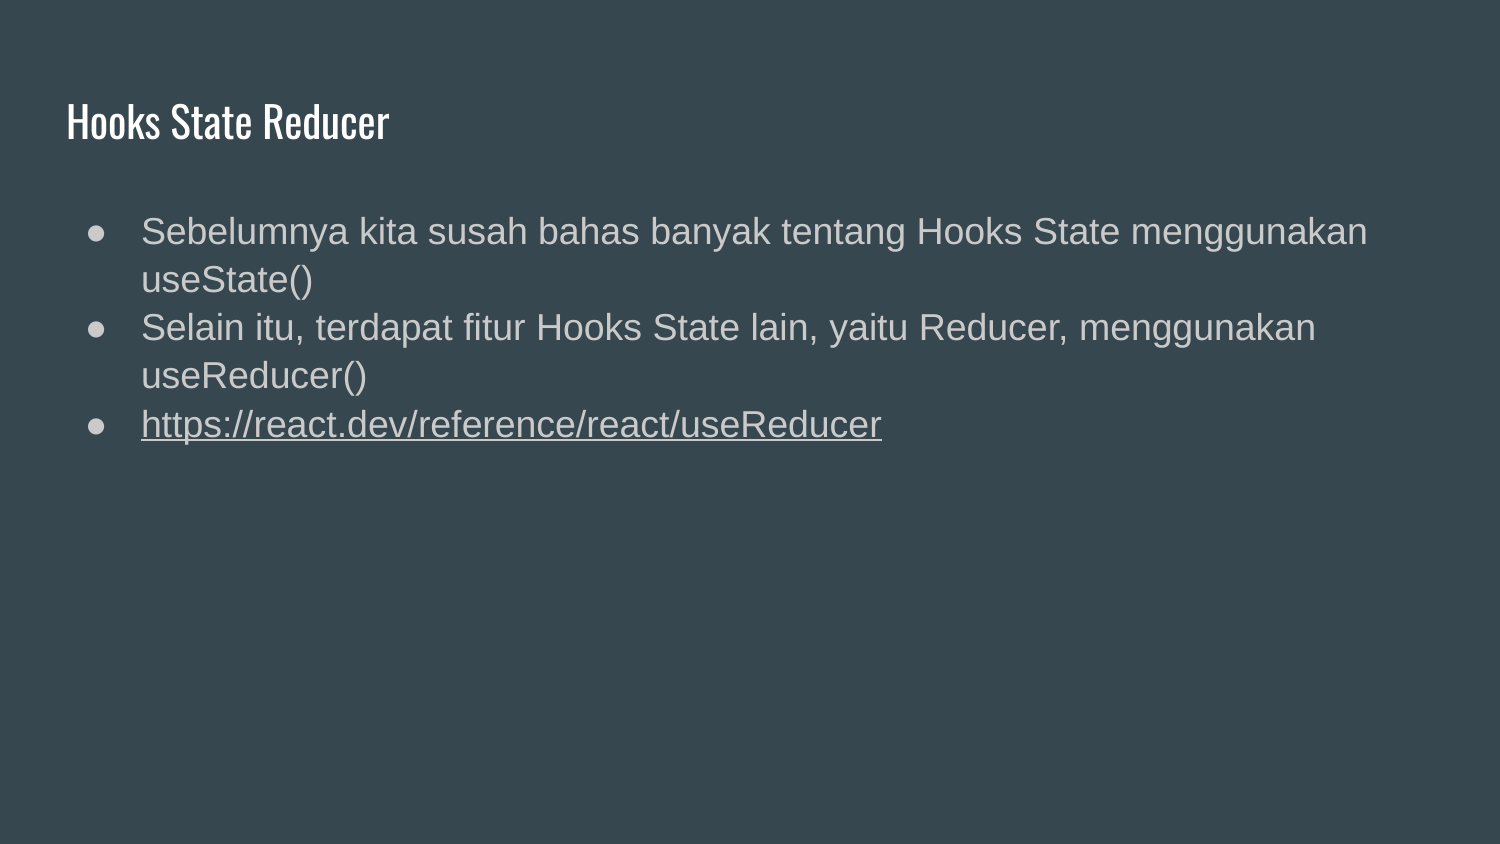

# Hooks State Reducer
Sebelumnya kita susah bahas banyak tentang Hooks State menggunakan useState()
Selain itu, terdapat fitur Hooks State lain, yaitu Reducer, menggunakan useReducer()
https://react.dev/reference/react/useReducer